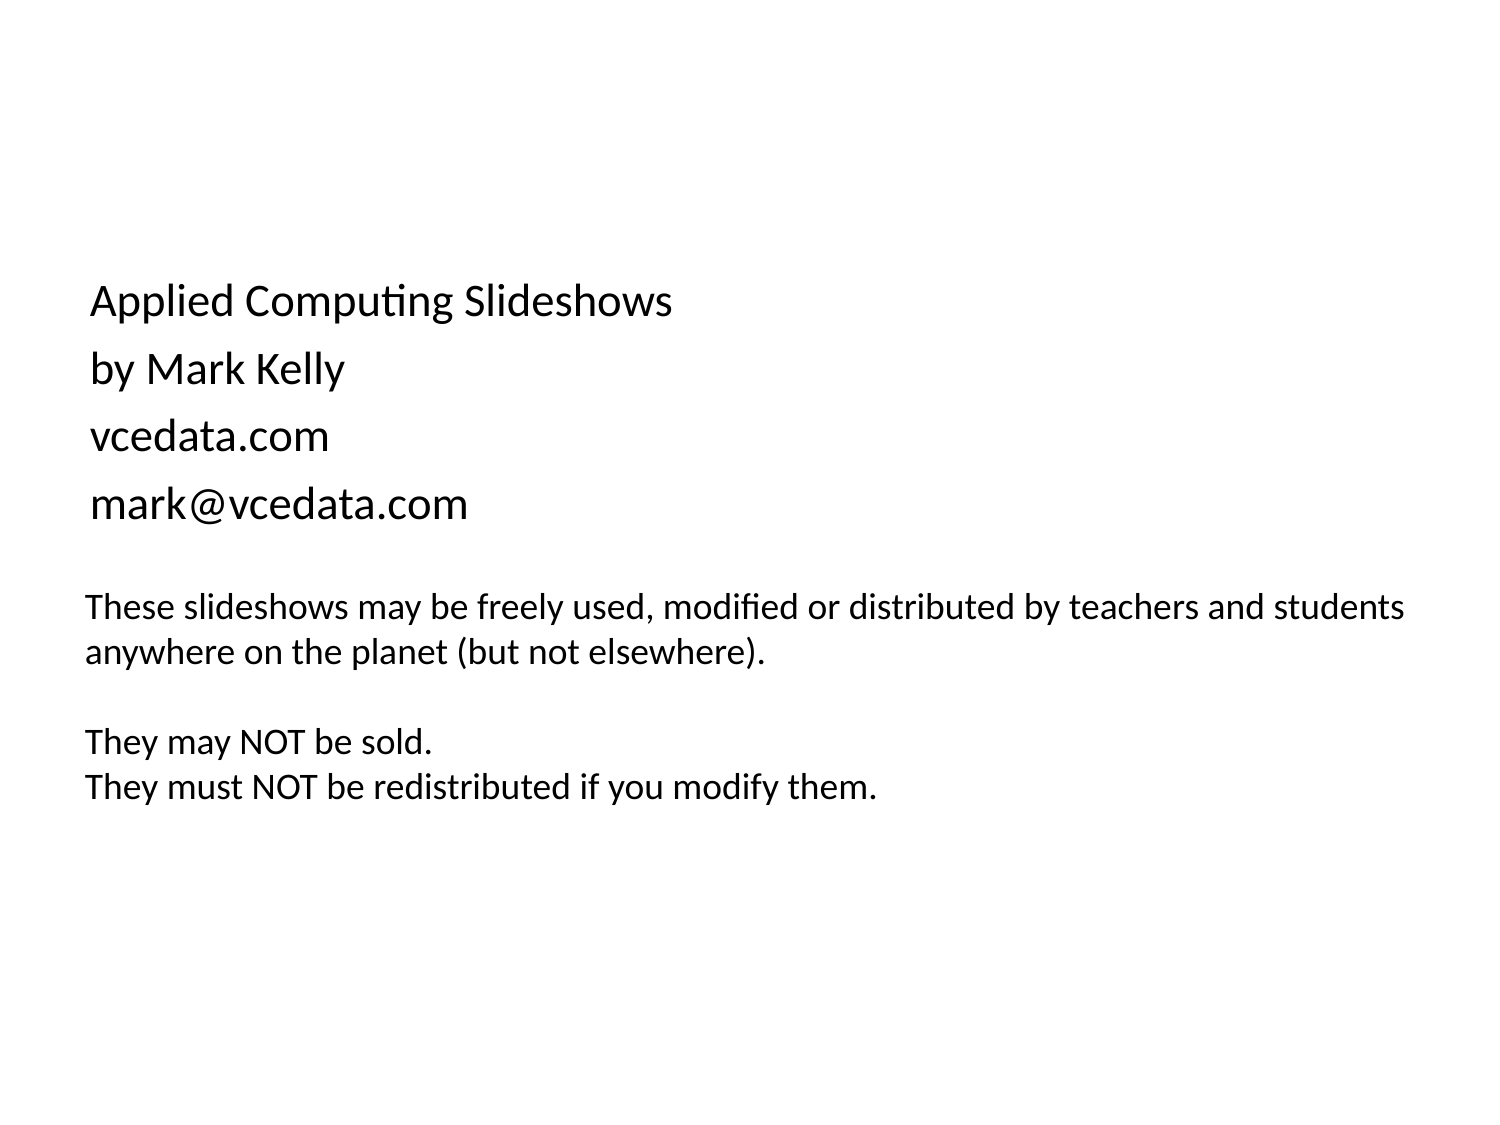

Applied Computing Slideshows
by Mark Kelly
vcedata.com
mark@vcedata.com

These slideshows may be freely used, modified or distributed by teachers and students anywhere on the planet (but not elsewhere).

They may NOT be sold.
They must NOT be redistributed if you modify them.